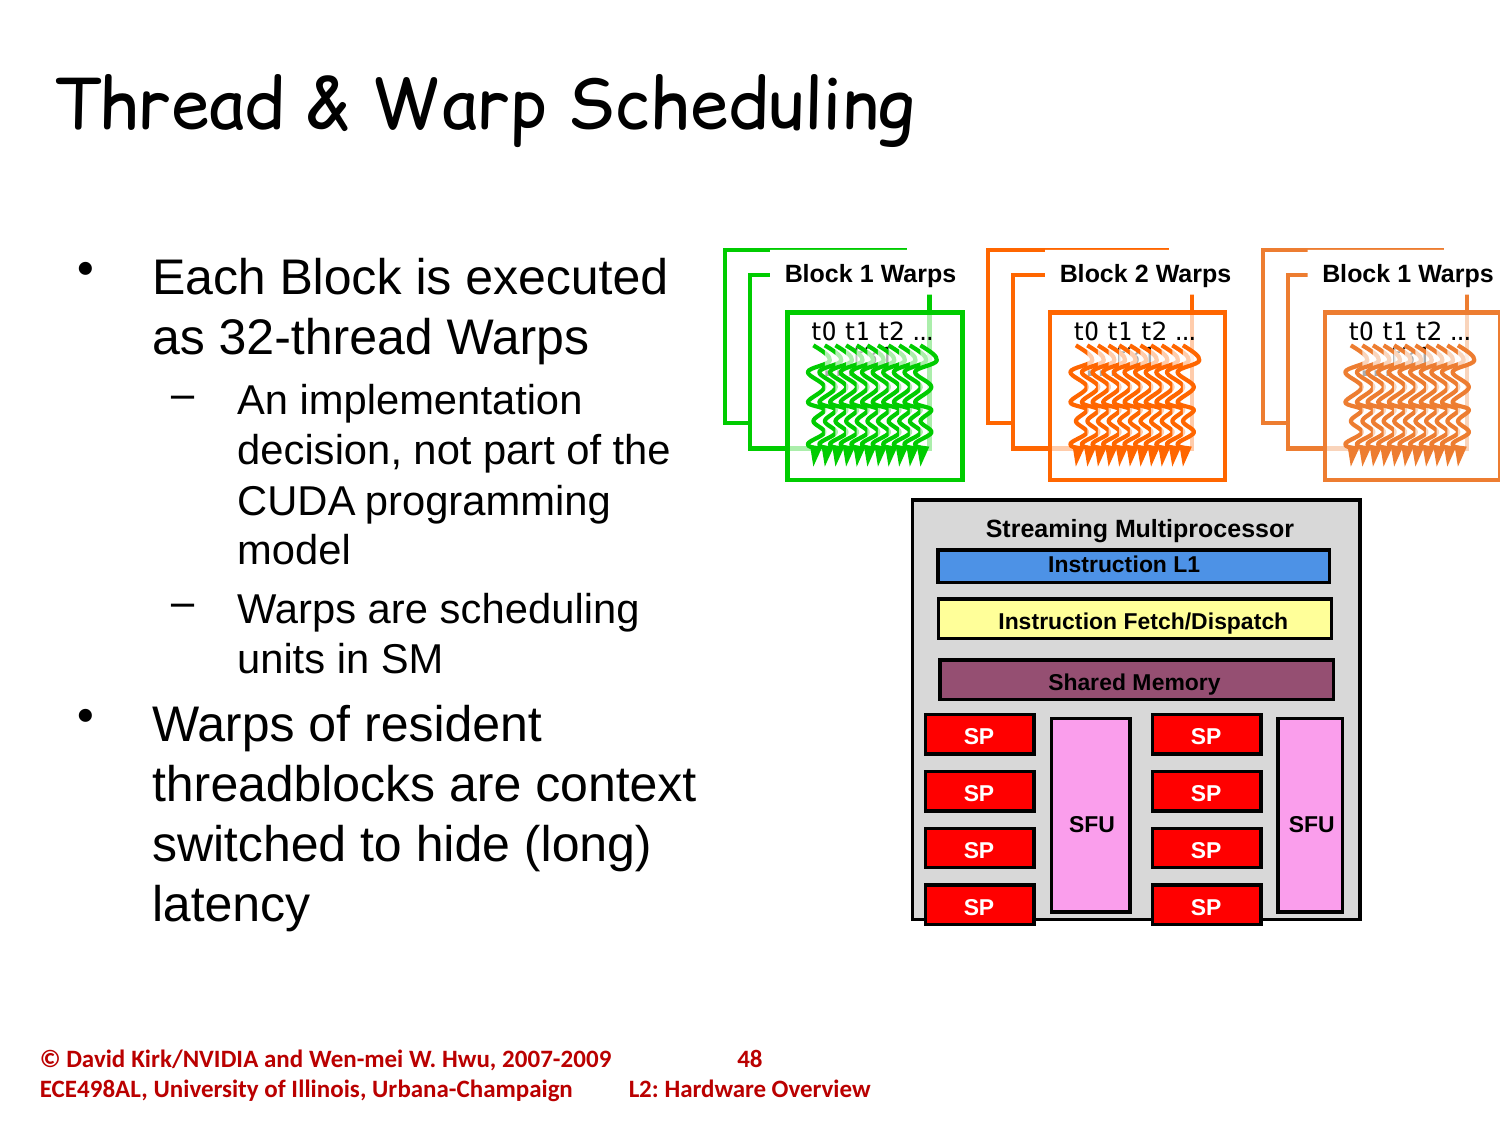

# Thread & Warp Scheduling
Each Block is executed as 32-thread Warps
An implementation decision, not part of the CUDA programming model
Warps are scheduling units in SM
Warps of resident threadblocks are context switched to hide (long) latency

…
Block 1 Warps

…
Block 2 Warps

…
Block 1 Warps

…
…
…

t0 t1 t2 … t31

t0 t1 t2 … t31

t0 t1 t2 … t31

Streaming Multiprocessor

Instruction L1

Instruction Fetch/Dispatch

Shared Memory

SP
SP

SP
SP
SFU
SFU

SP
SP

SP
SP
© David Kirk/NVIDIA and Wen-mei W. Hwu, 2007-2009
ECE498AL, University of Illinois, Urbana-Champaign
48
L2: Hardware Overview